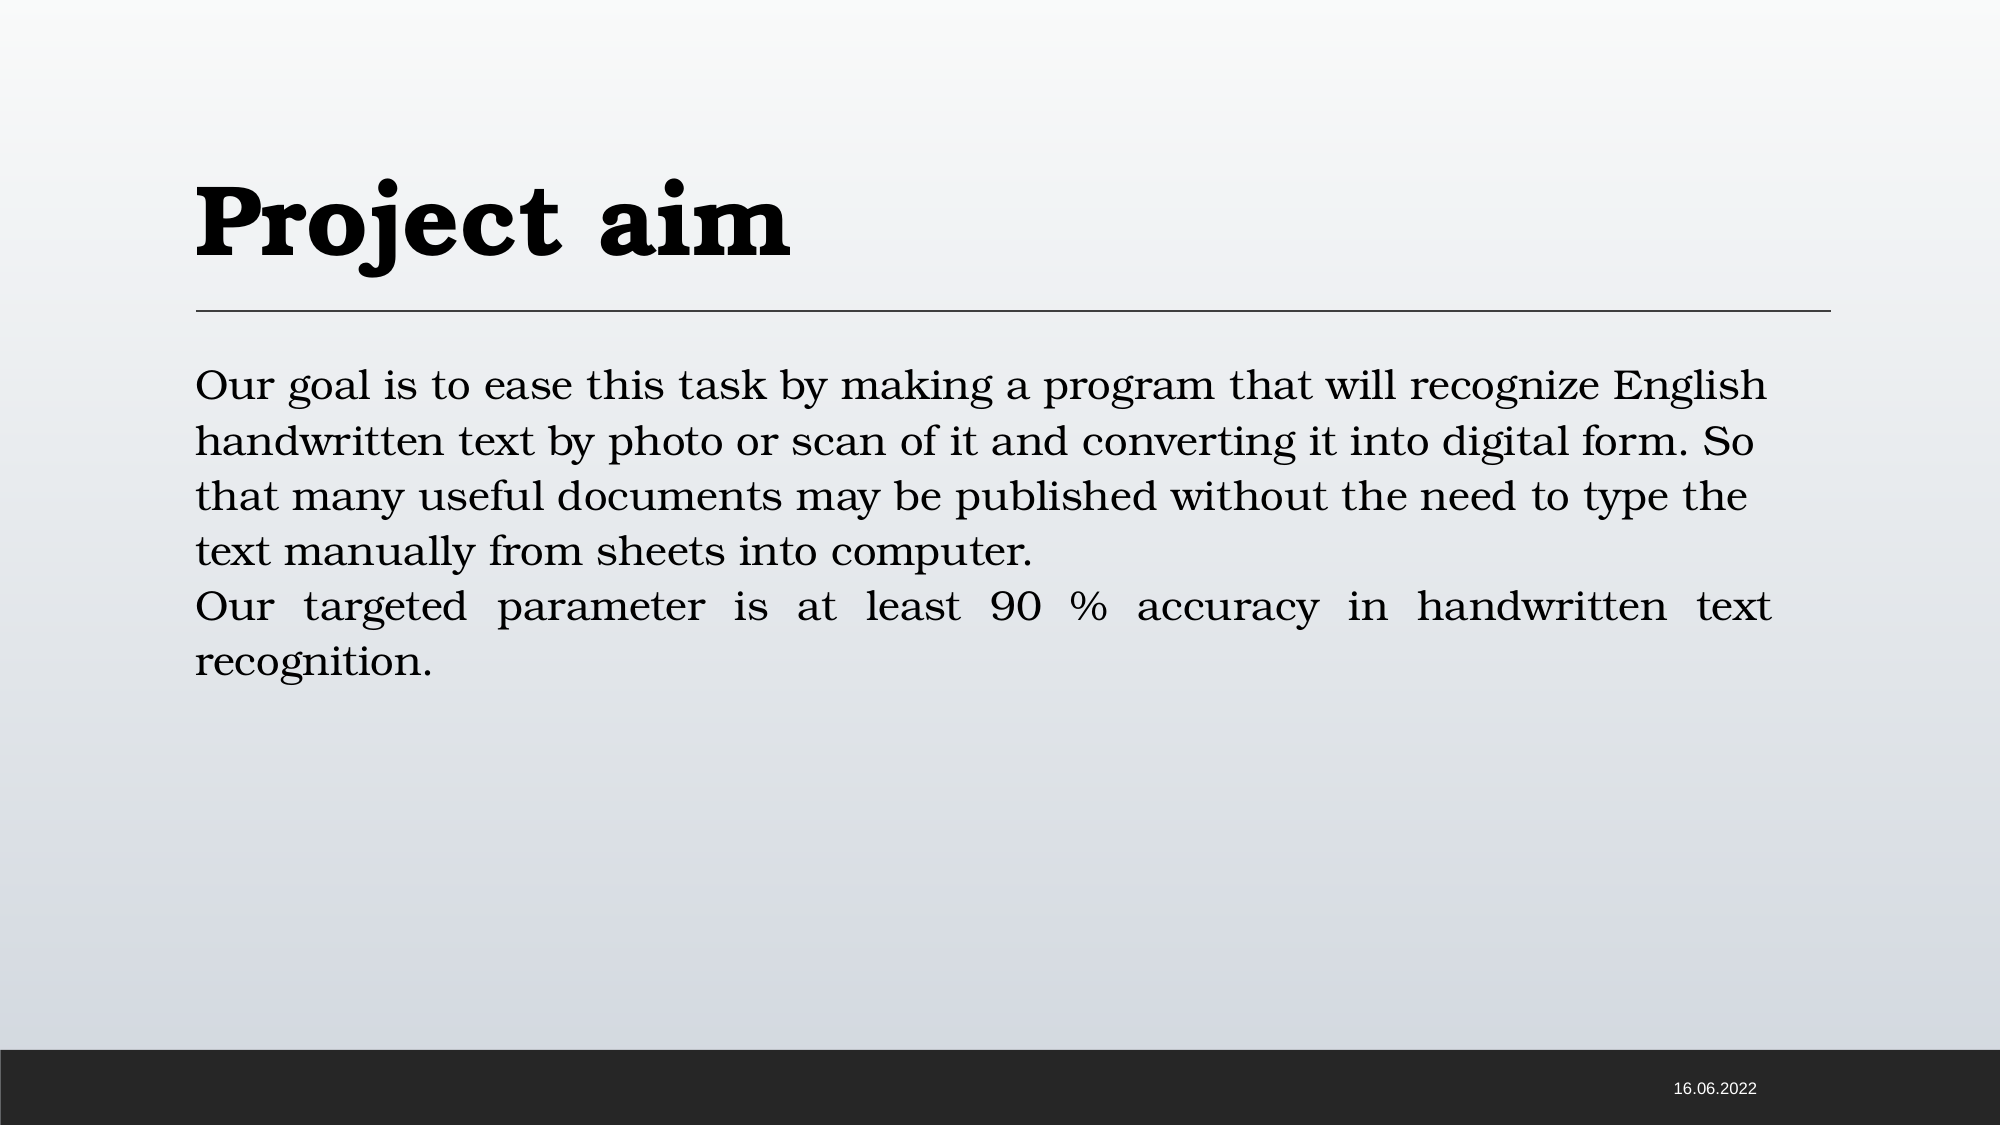

# Project aim
Our goal is to ease this task by making a program that will recognize English handwritten text by photo or scan of it and converting it into digital form. So that many useful documents may be published without the need to type the text manually from sheets into computer.
Our targeted parameter is at least 90 % accuracy in handwritten text   recognition.

16.06.2022